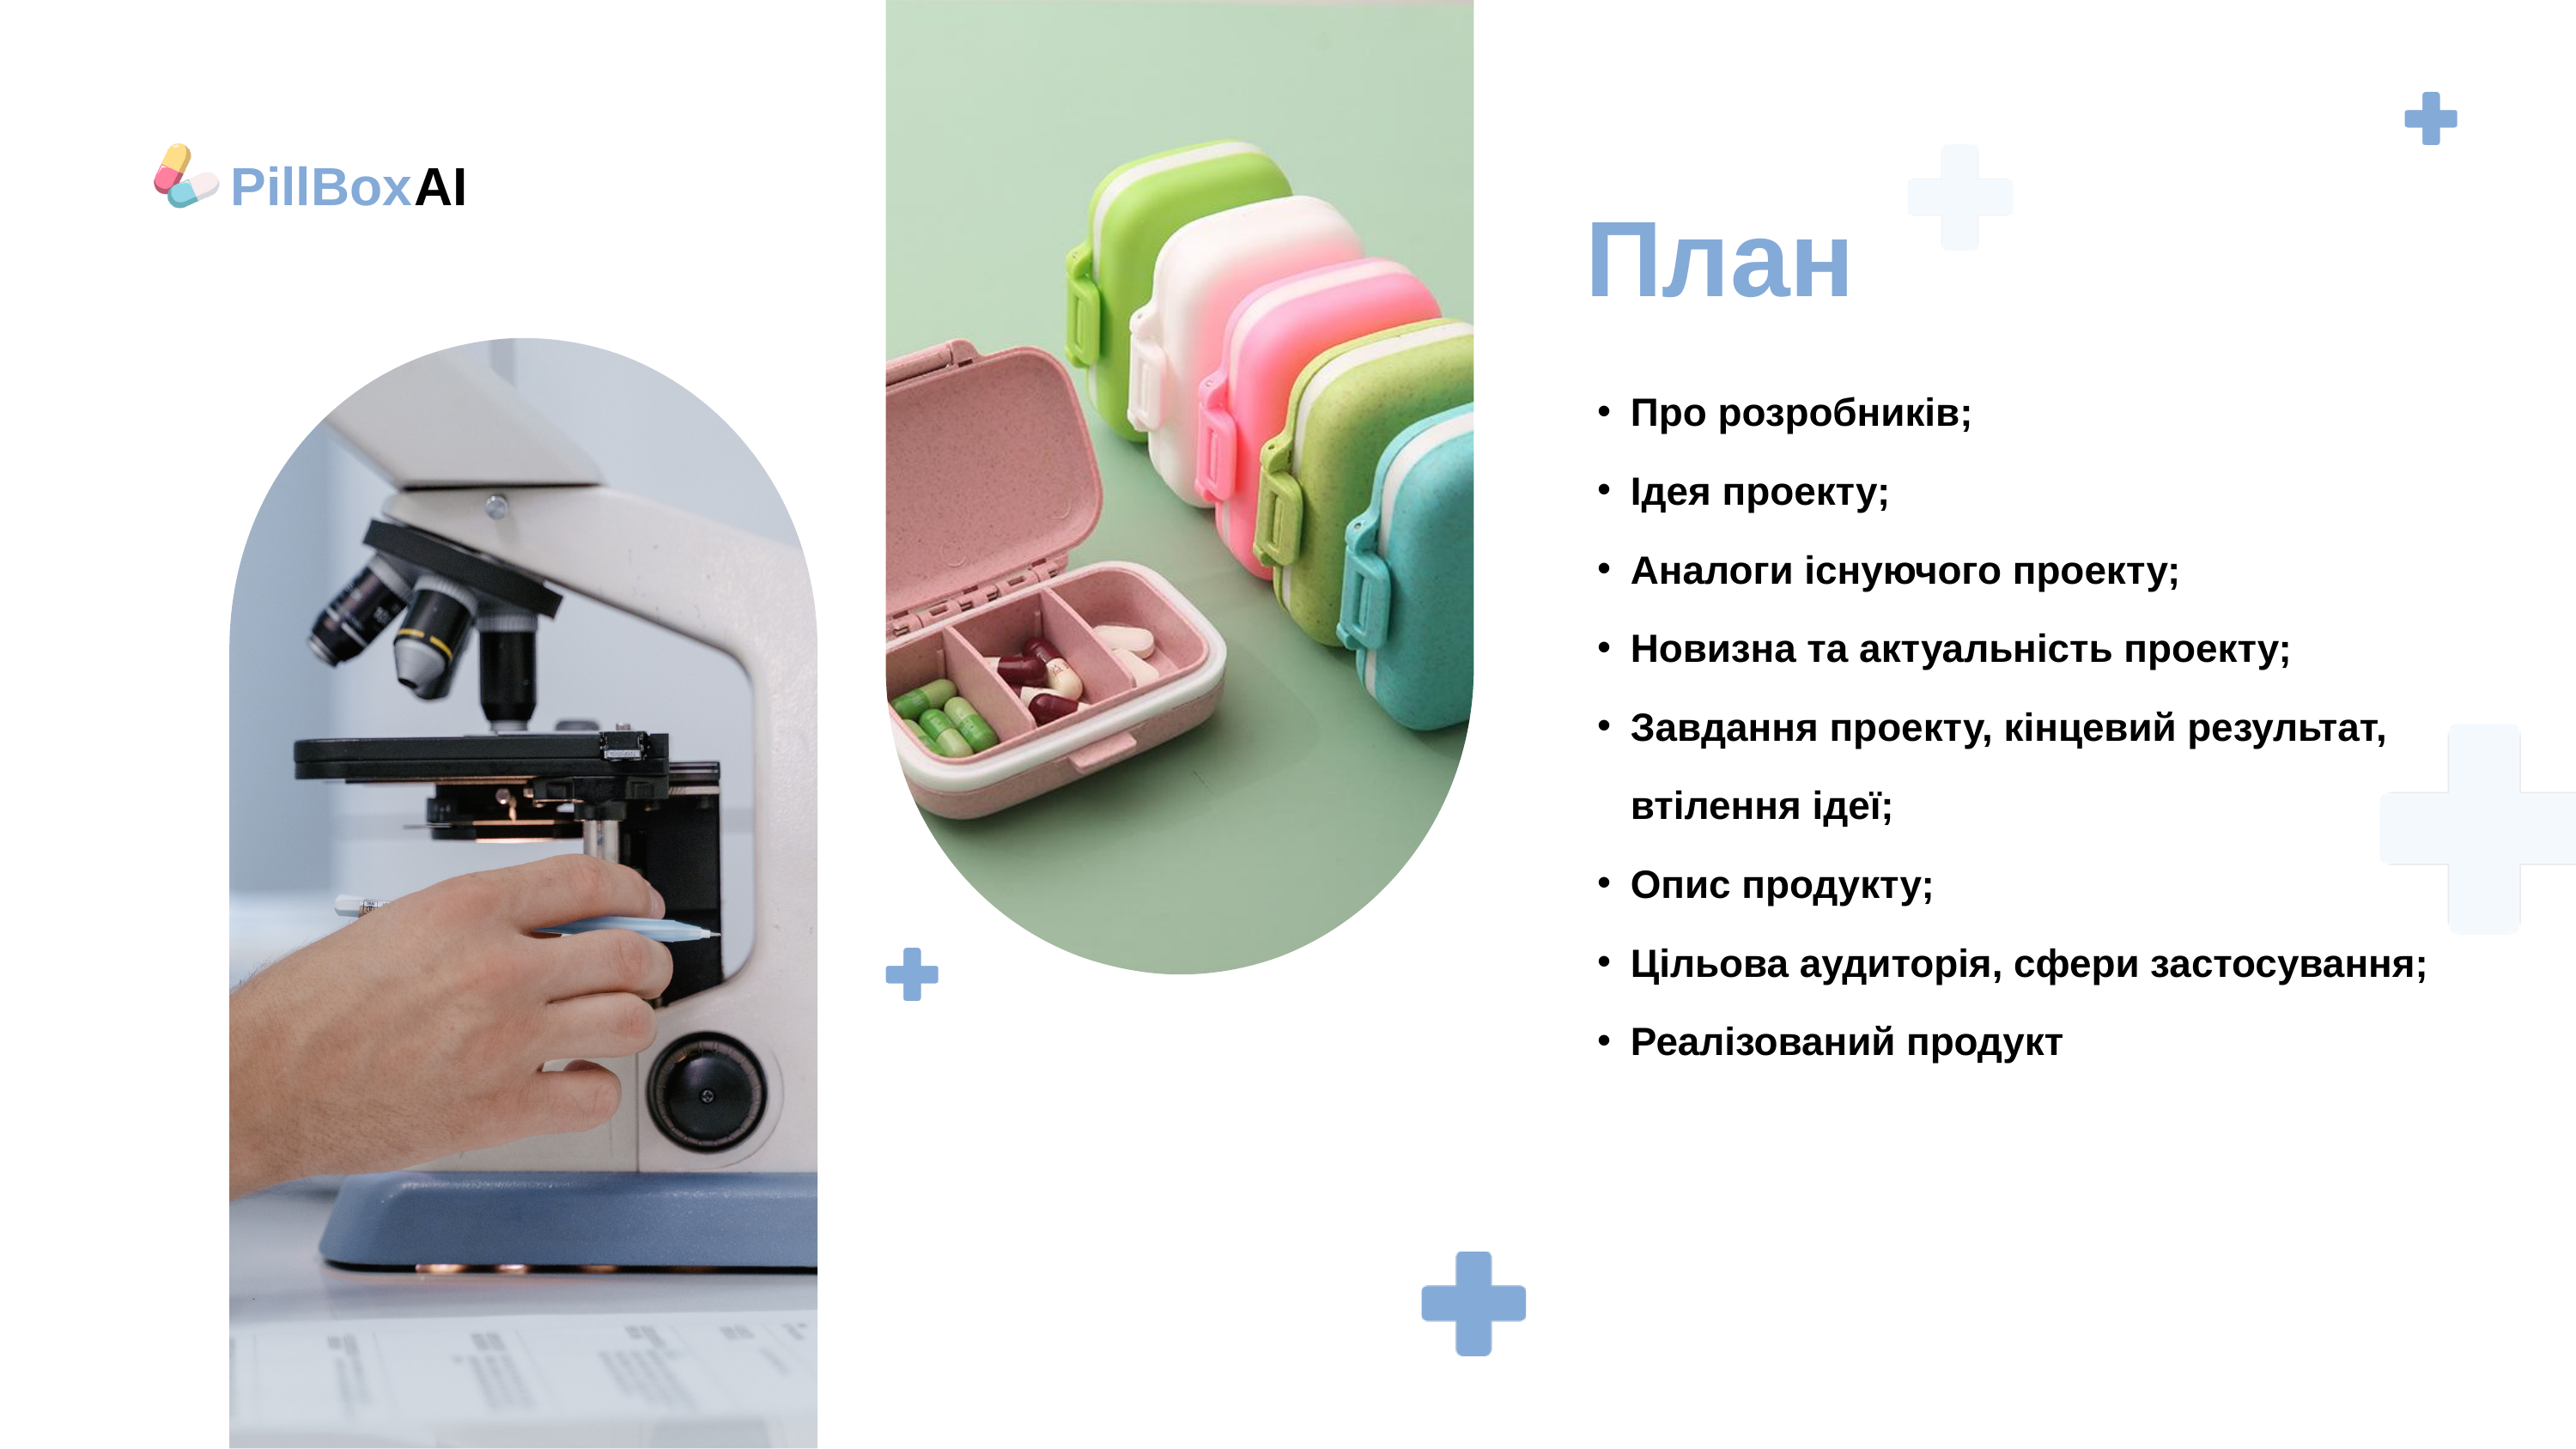

AI
PillBox

План

Про розробників;
Ідея проекту;
Аналоги існуючого проекту;
Новизна та актуальність проекту;
Завдання проекту, кінцевий результат, втілення ідеї;
Опис продукту;
Цільова аудиторія, сфери застосування;
Реалізований продукт